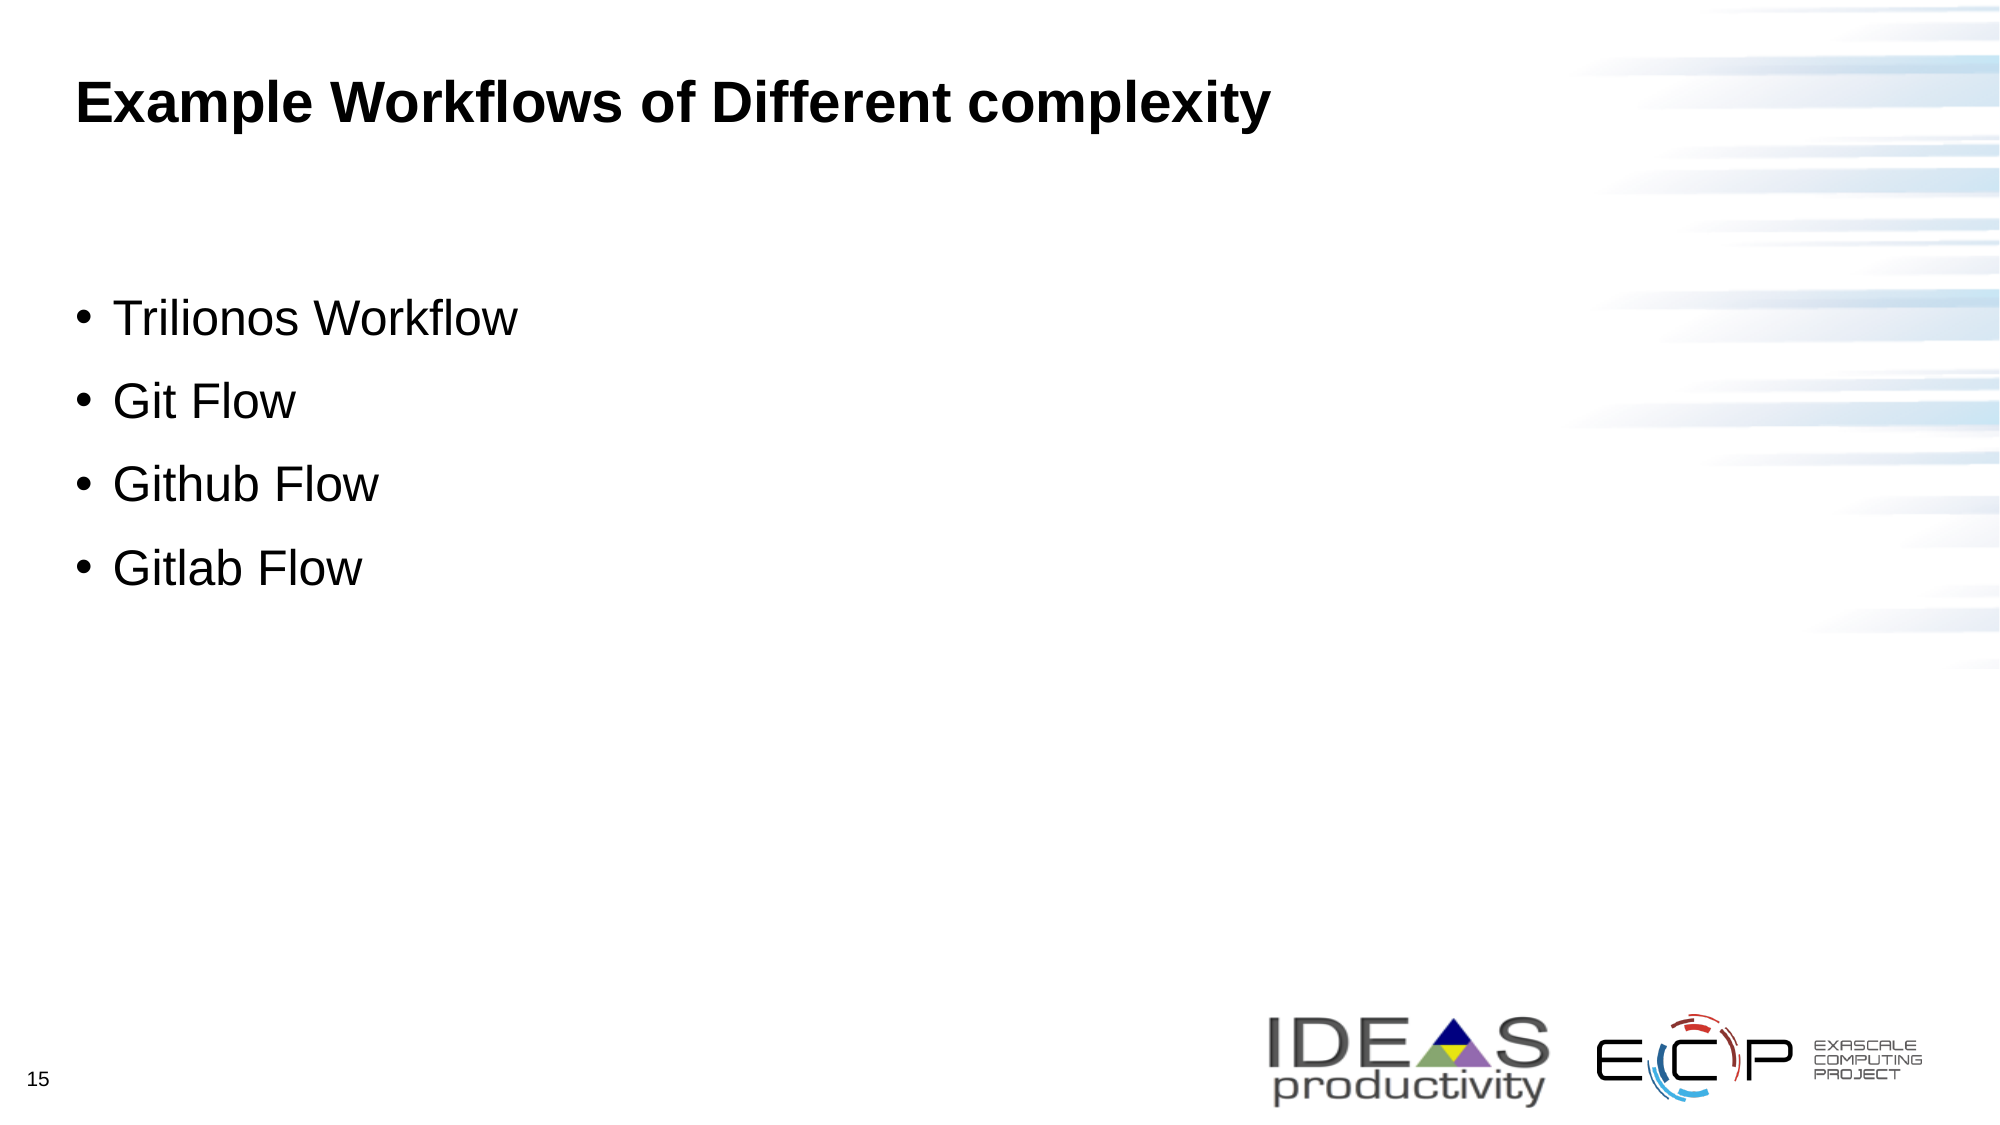

# Example Workflows of Different complexity
Trilionos Workflow
Git Flow
Github Flow
Gitlab Flow